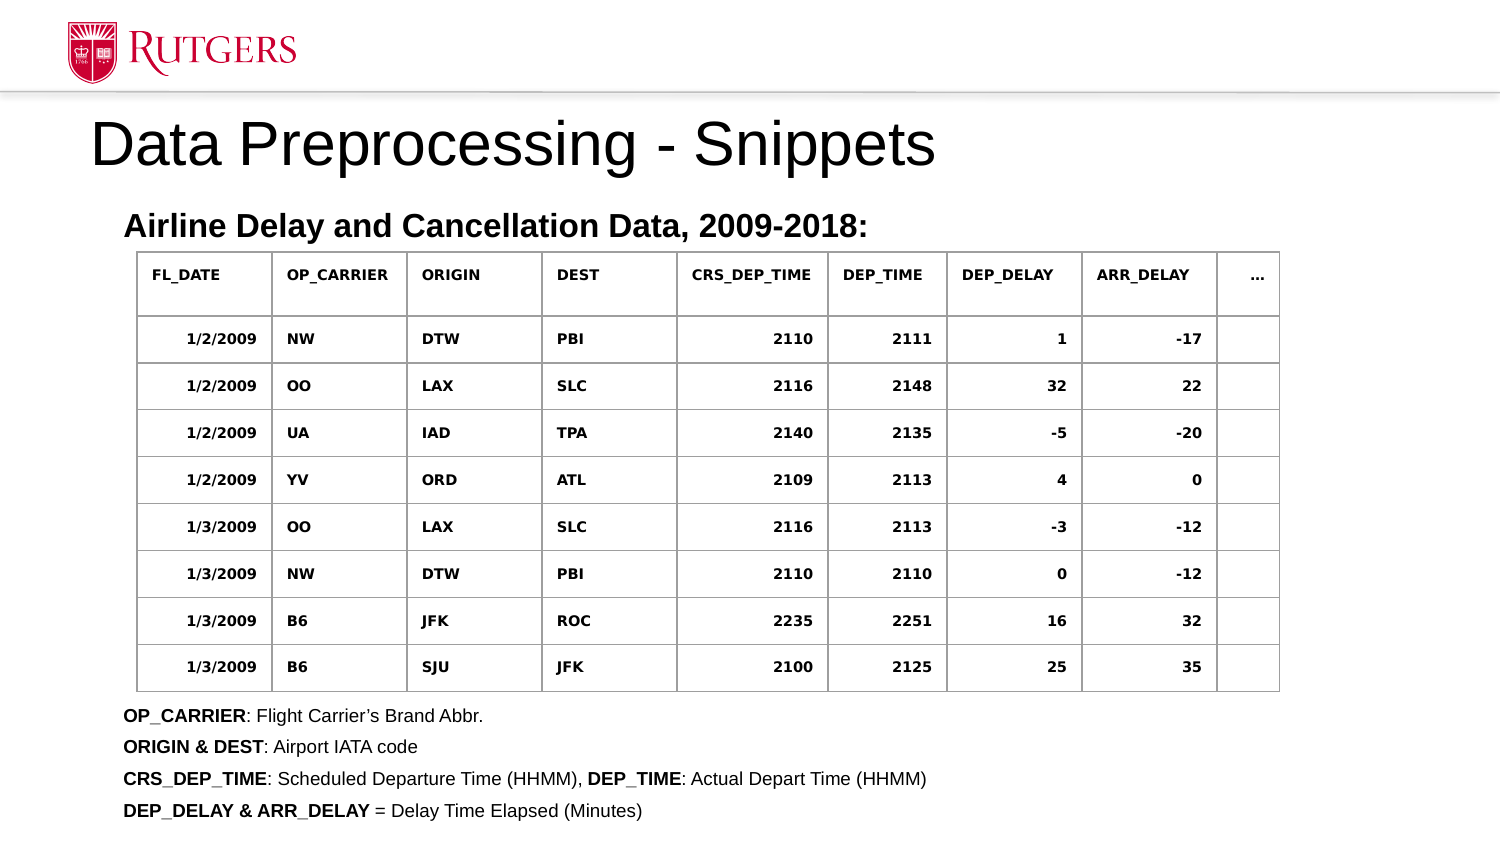

Data Preprocessing - Snippets
Airline Delay and Cancellation Data, 2009-2018:

OP_CARRIER: Flight Carrier’s Brand Abbr.
ORIGIN & DEST: Airport IATA code
CRS_DEP_TIME: Scheduled Departure Time (HHMM), DEP_TIME: Actual Depart Time (HHMM)
DEP_DELAY & ARR_DELAY = Delay Time Elapsed (Minutes)
| FL\_DATE | OP\_CARRIER | ORIGIN | DEST | CRS\_DEP\_TIME | DEP\_TIME | DEP\_DELAY | ARR\_DELAY | … |
| --- | --- | --- | --- | --- | --- | --- | --- | --- |
| 1/2/2009 | NW | DTW | PBI | 2110 | 2111 | 1 | -17 |  |
| 1/2/2009 | OO | LAX | SLC | 2116 | 2148 | 32 | 22 |  |
| 1/2/2009 | UA | IAD | TPA | 2140 | 2135 | -5 | -20 |  |
| 1/2/2009 | YV | ORD | ATL | 2109 | 2113 | 4 | 0 |  |
| 1/3/2009 | OO | LAX | SLC | 2116 | 2113 | -3 | -12 |  |
| 1/3/2009 | NW | DTW | PBI | 2110 | 2110 | 0 | -12 |  |
| 1/3/2009 | B6 | JFK | ROC | 2235 | 2251 | 16 | 32 |  |
| 1/3/2009 | B6 | SJU | JFK | 2100 | 2125 | 25 | 35 |  |